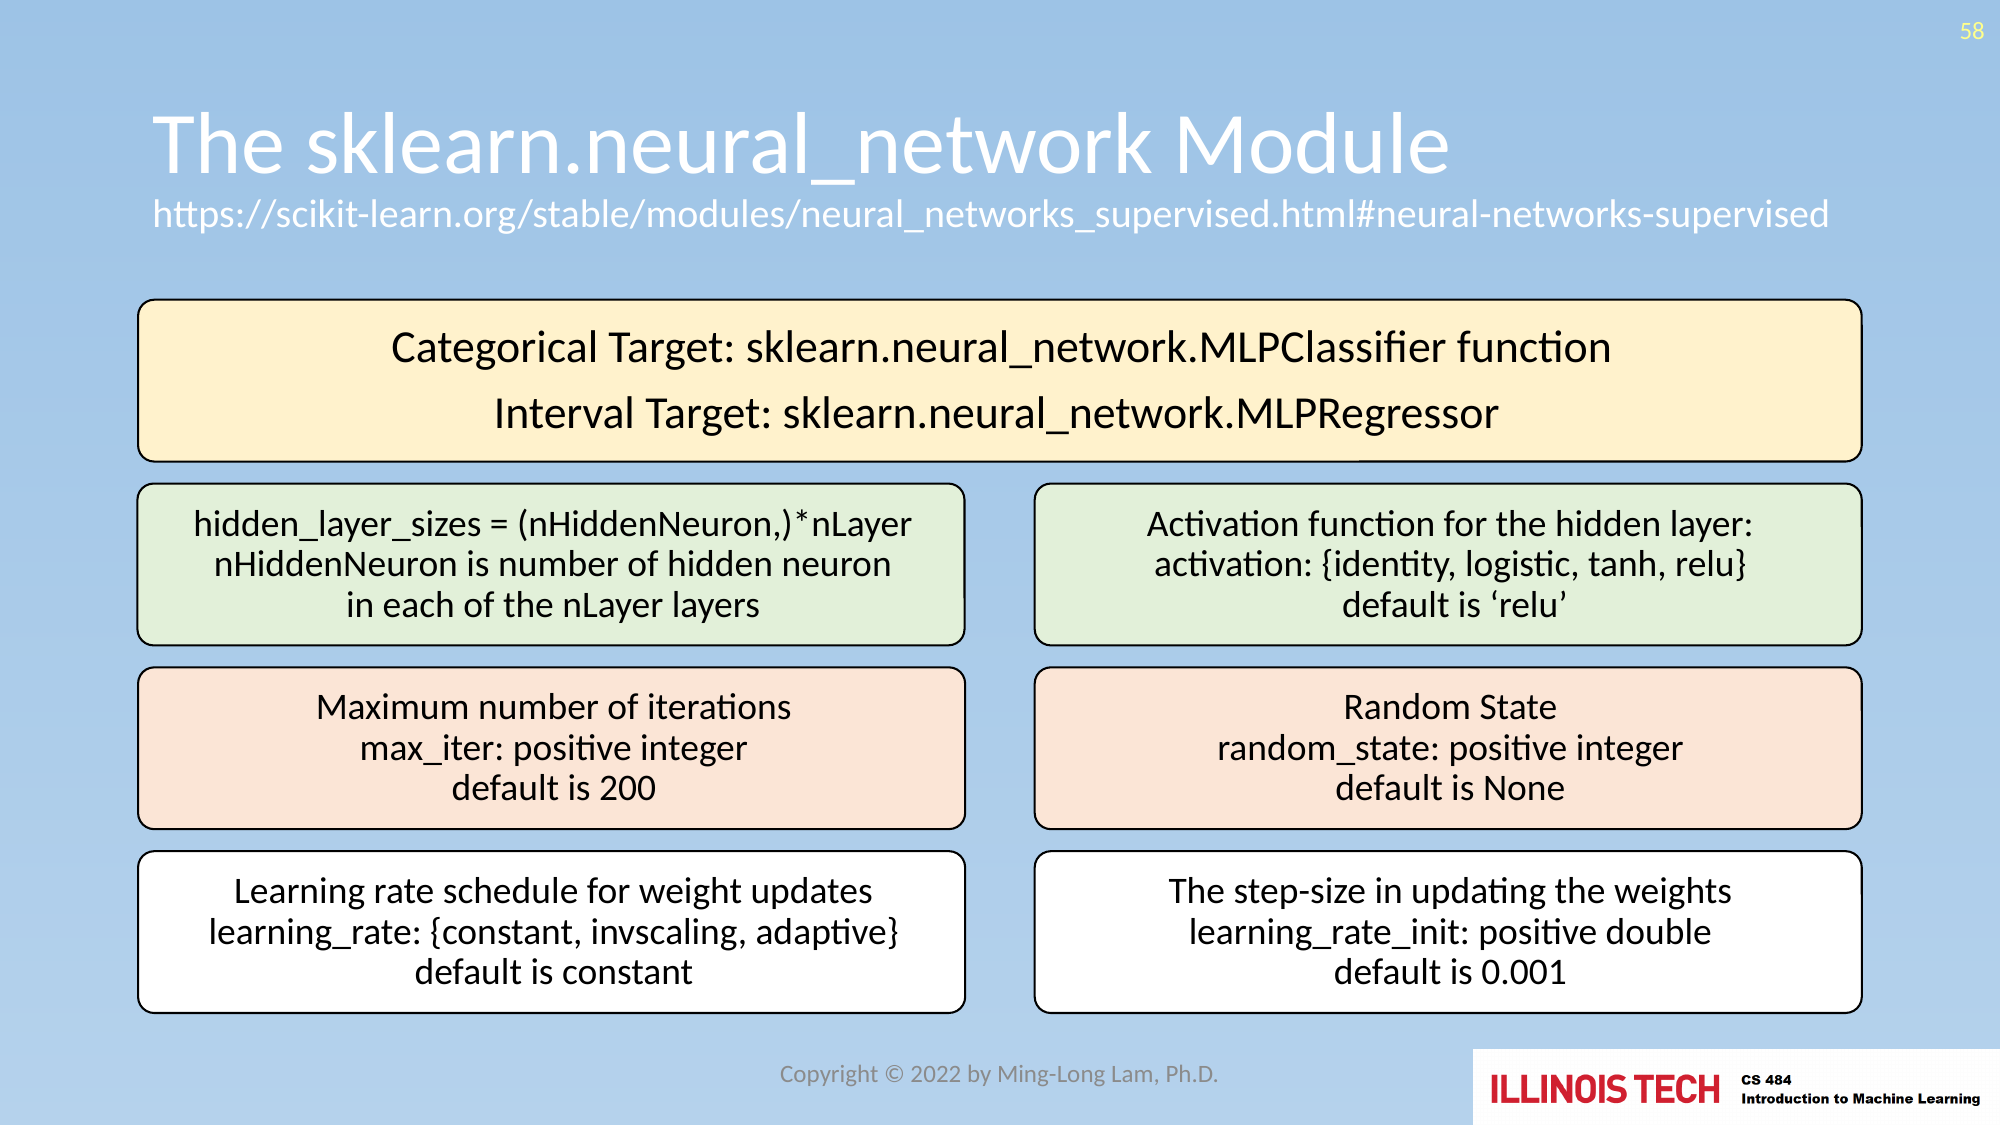

58
# The sklearn.neural_network Module https://scikit-learn.org/stable/modules/neural_networks_supervised.html#neural-networks-supervised
Categorical Target: sklearn.neural_network.MLPClassifier function
Interval Target: sklearn.neural_network.MLPRegressor
hidden_layer_sizes = (nHiddenNeuron,)*nLayer nHiddenNeuron is number of hidden neuron
in each of the nLayer layers
Maximum number of iterations
max_iter: positive integer
default is 200
Learning rate schedule for weight updates learning_rate: {constant, invscaling, adaptive}
default is constant
Activation function for the hidden layer:
activation: {identity, logistic, tanh, relu}
 default is ‘relu’
Random State
random_state: positive integer
default is None
The step-size in updating the weights
learning_rate_init: positive double
default is 0.001
Copyright © 2022 by Ming-Long Lam, Ph.D.